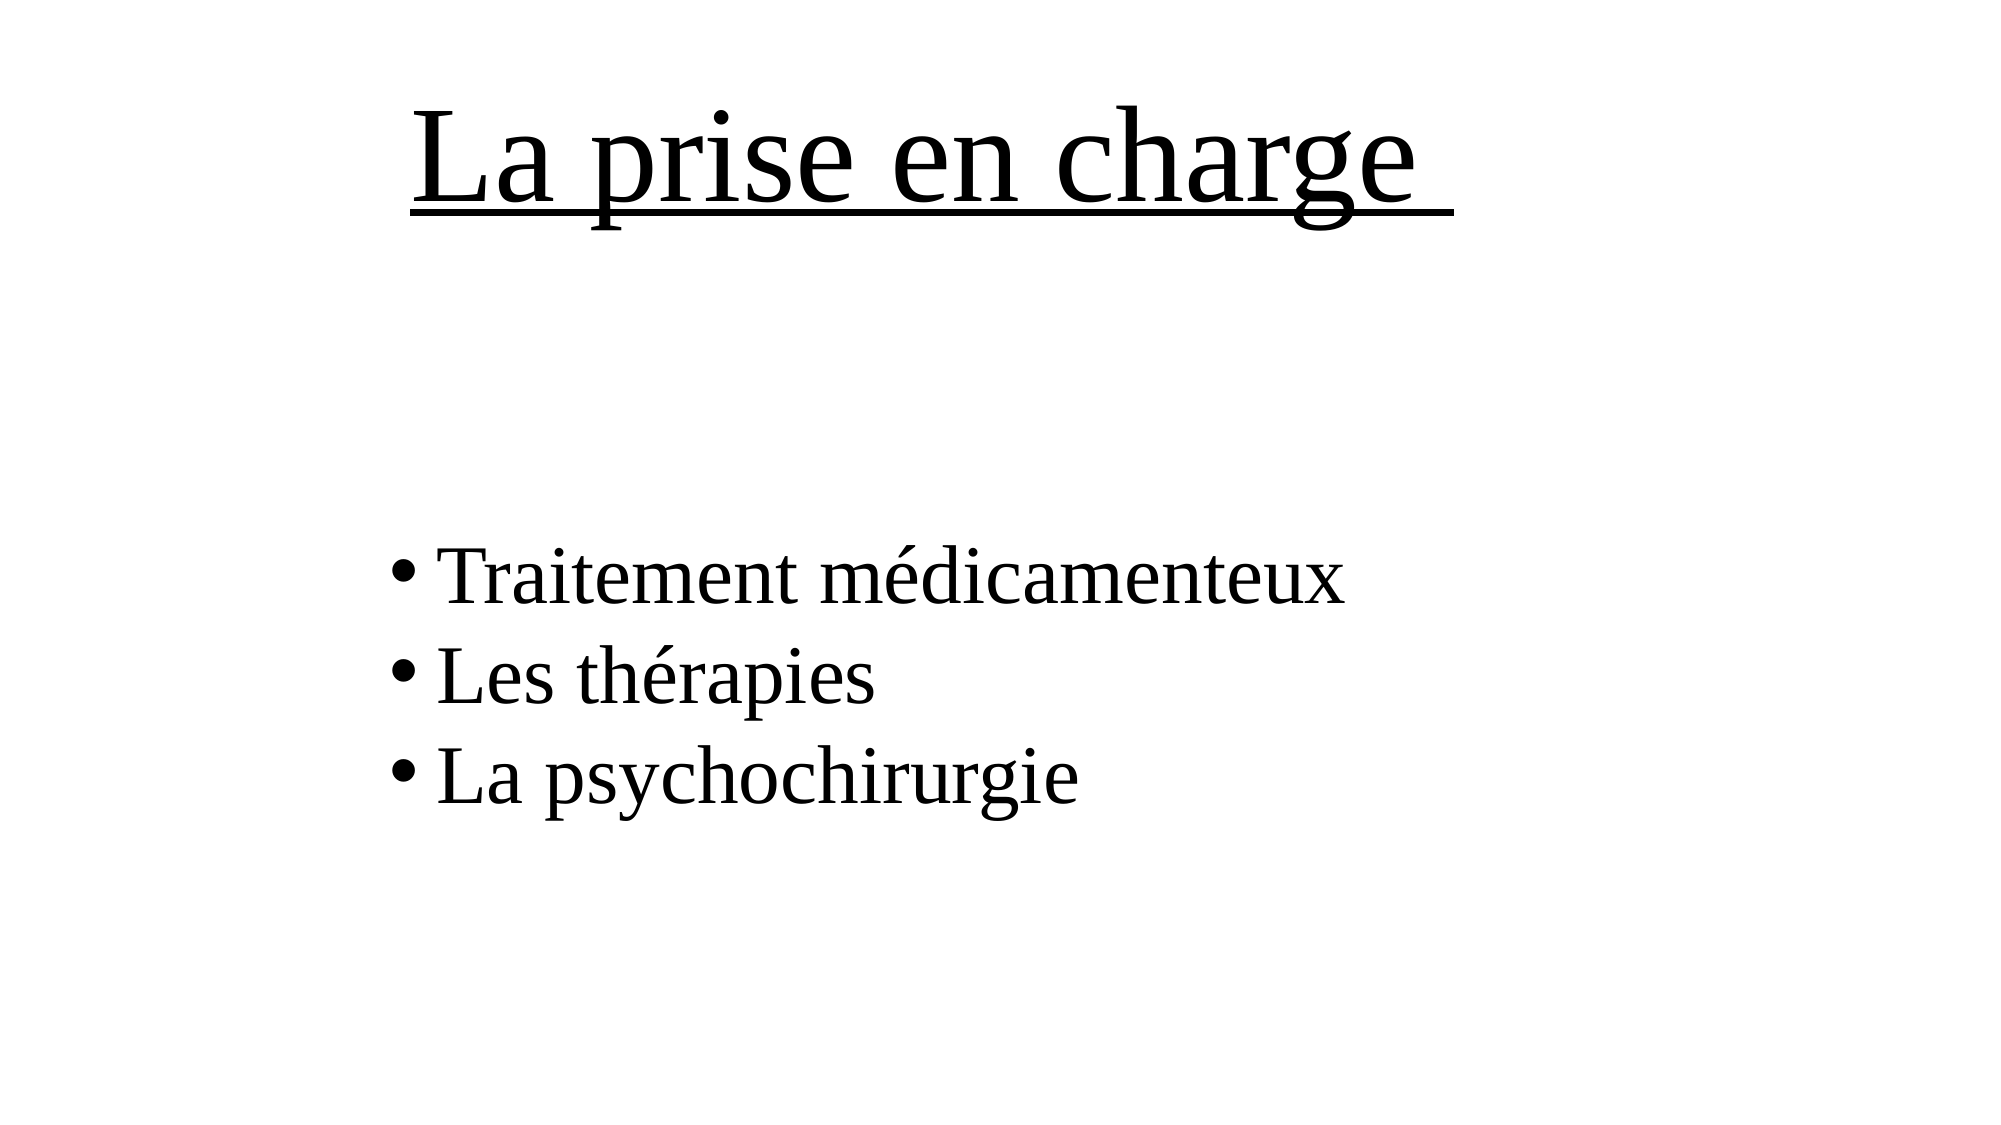

La prise en charge
Traitement médicamenteux
Les thérapies
La psychochirurgie